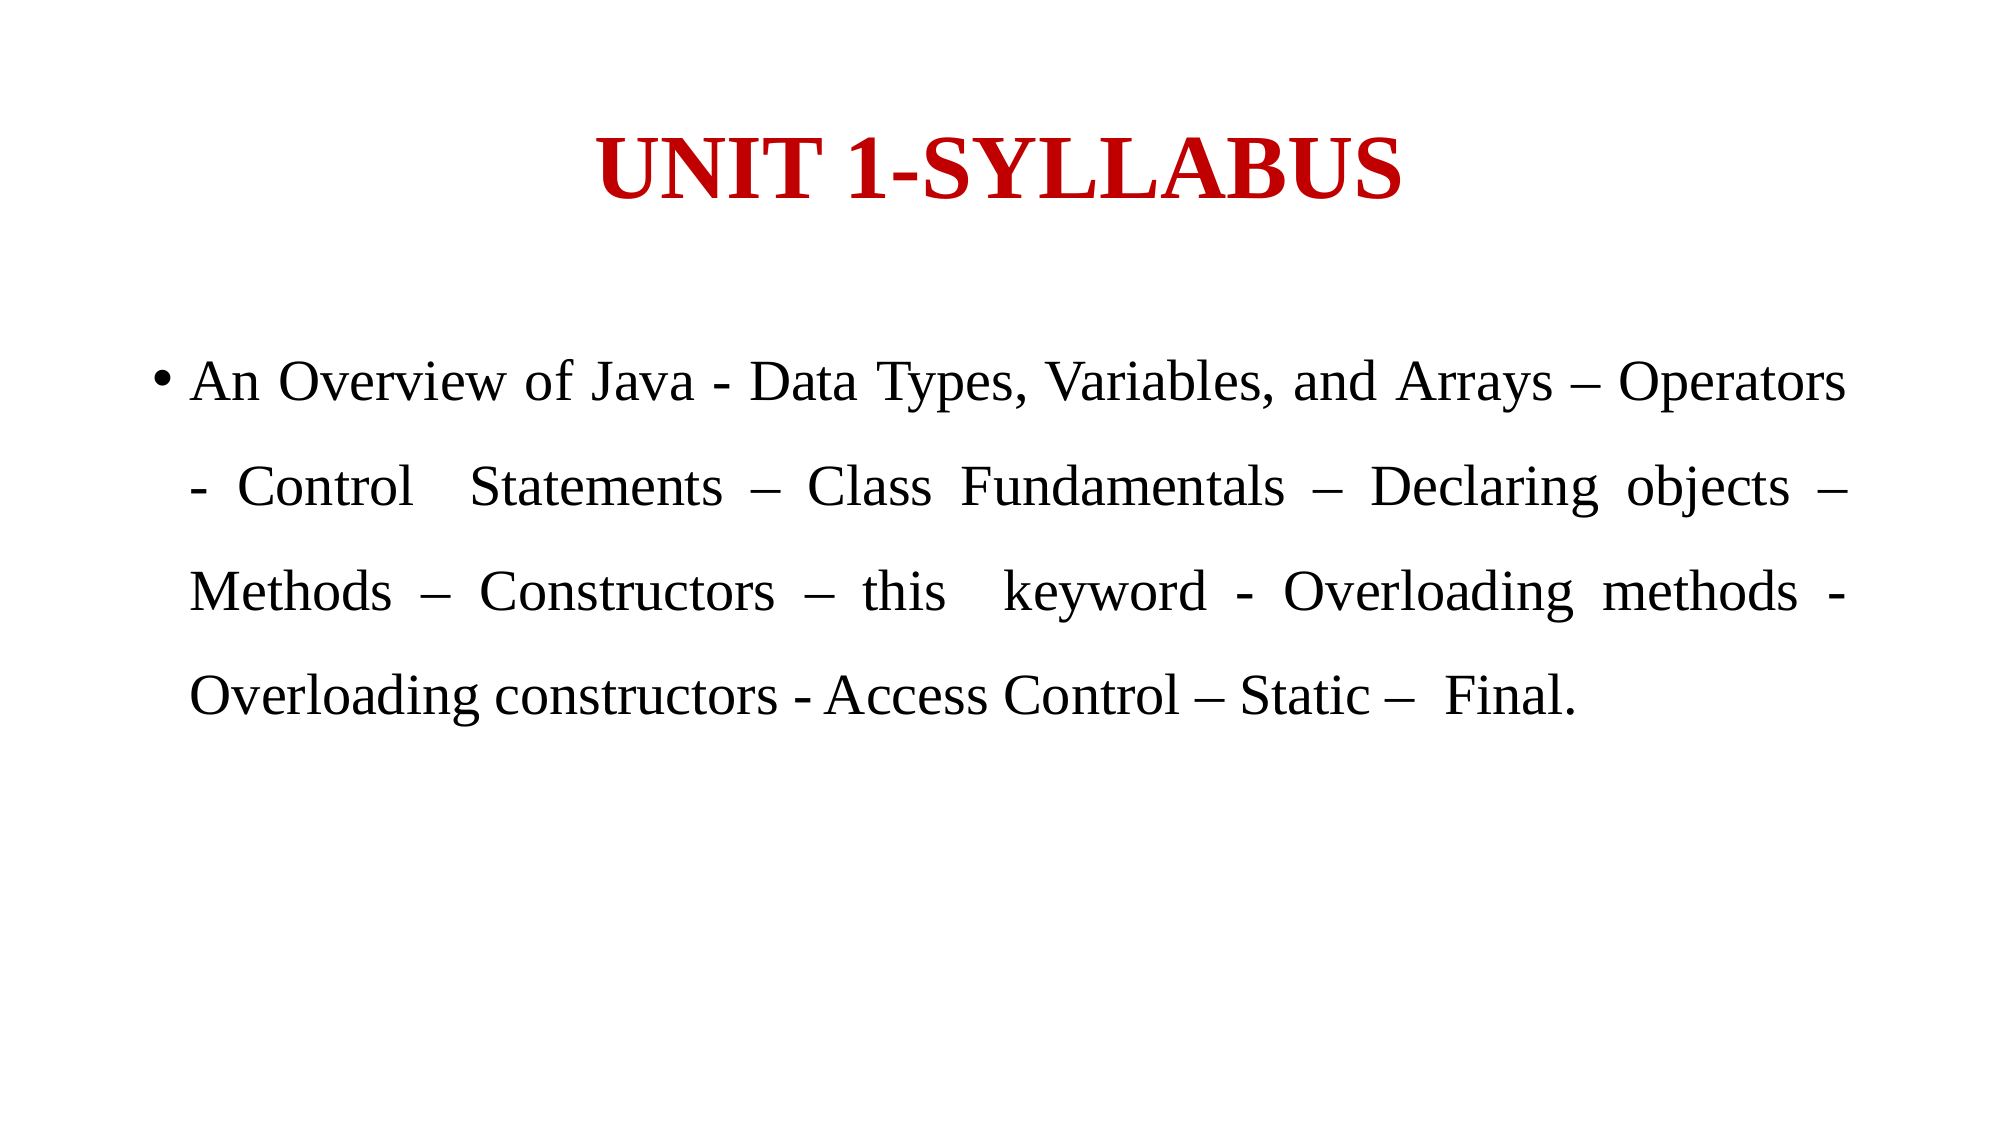

# UNIT 1-SYLLABUS
An Overview of Java - Data Types, Variables, and Arrays – Operators - Control  Statements – Class Fundamentals – Declaring objects – Methods – Constructors – this  keyword - Overloading methods - Overloading constructors - Access Control – Static –  Final.